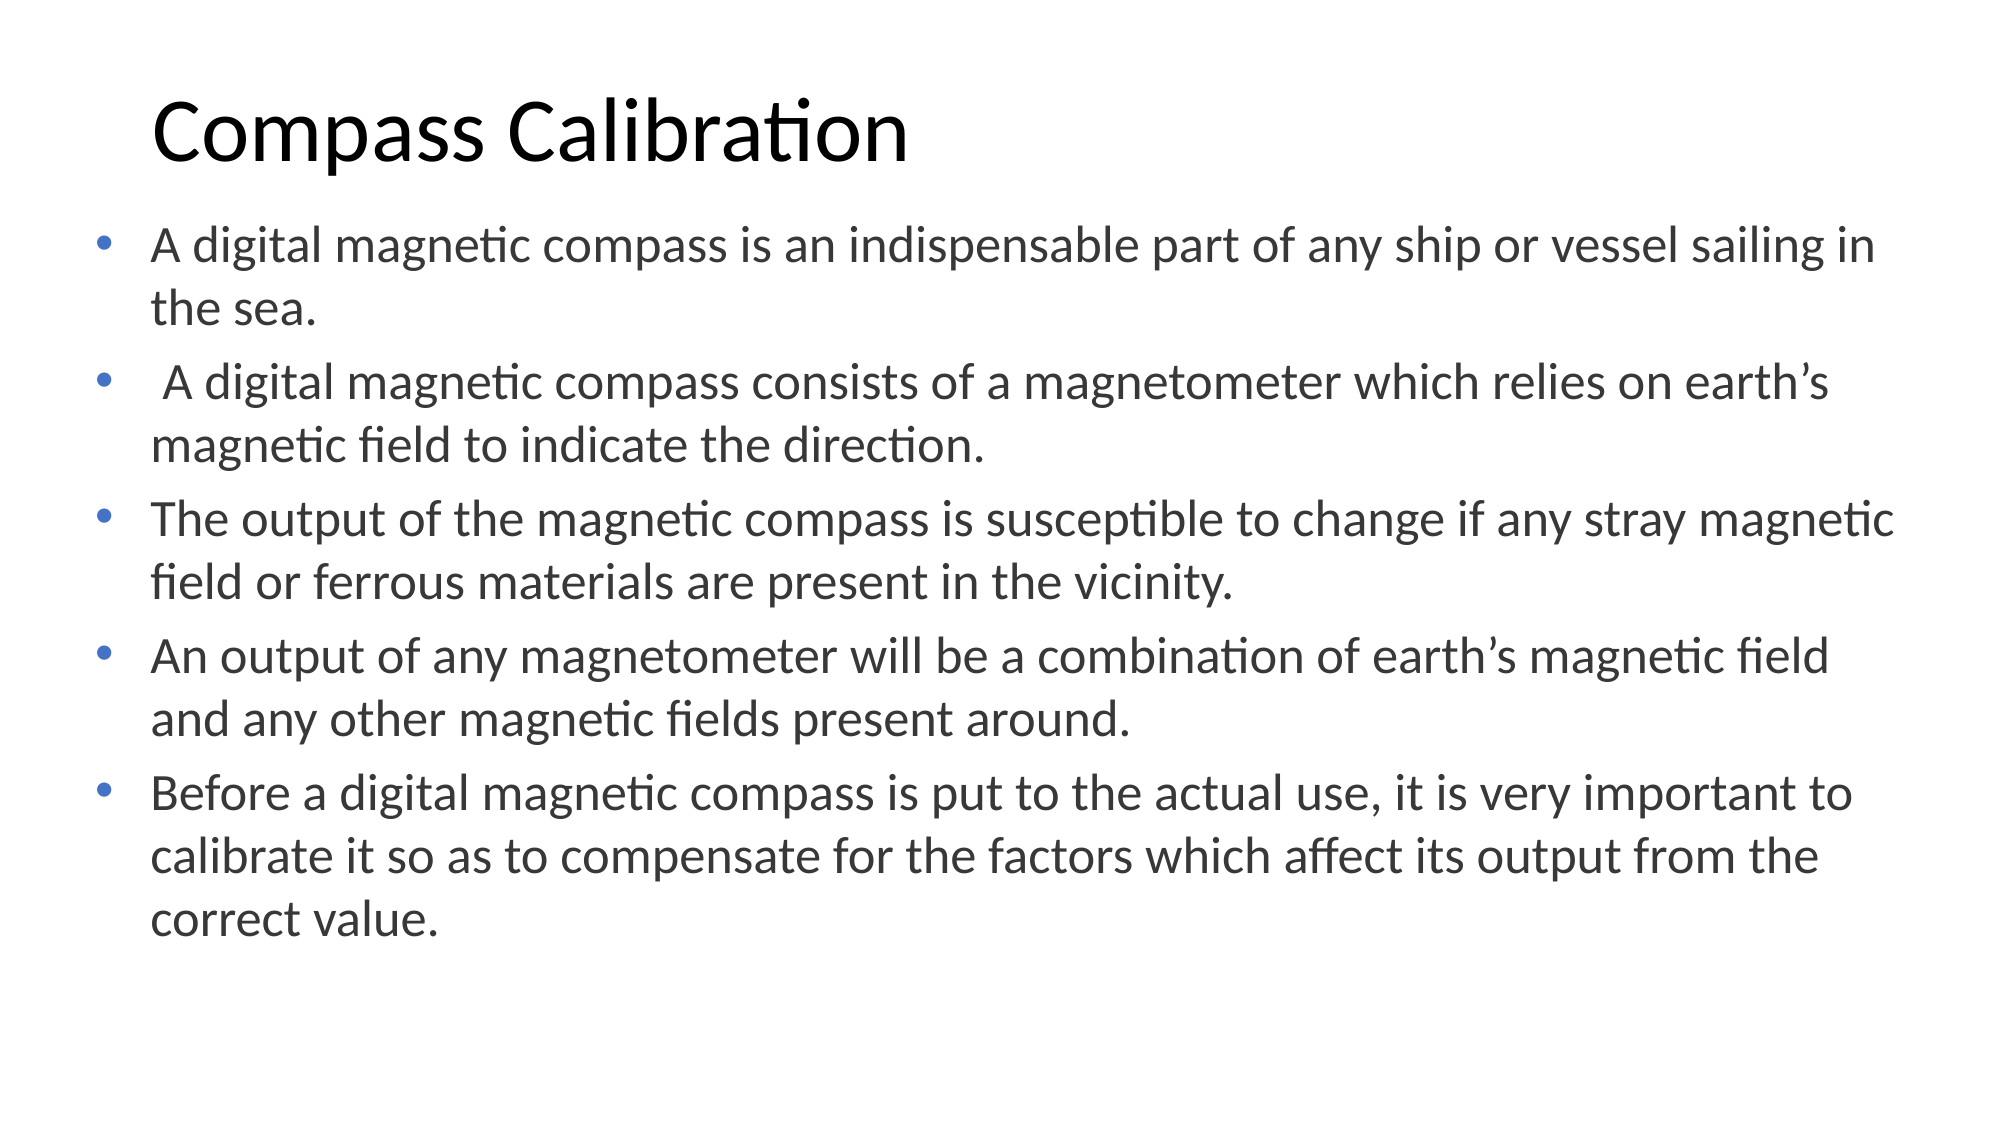

# Compass Calibration
A digital magnetic compass is an indispensable part of any ship or vessel sailing in the sea.
 A digital magnetic compass consists of a magnetometer which relies on earth’s magnetic field to indicate the direction.
The output of the magnetic compass is susceptible to change if any stray magnetic field or ferrous materials are present in the vicinity.
An output of any magnetometer will be a combination of earth’s magnetic field and any other magnetic fields present around.
Before a digital magnetic compass is put to the actual use, it is very important to calibrate it so as to compensate for the factors which affect its output from the correct value.